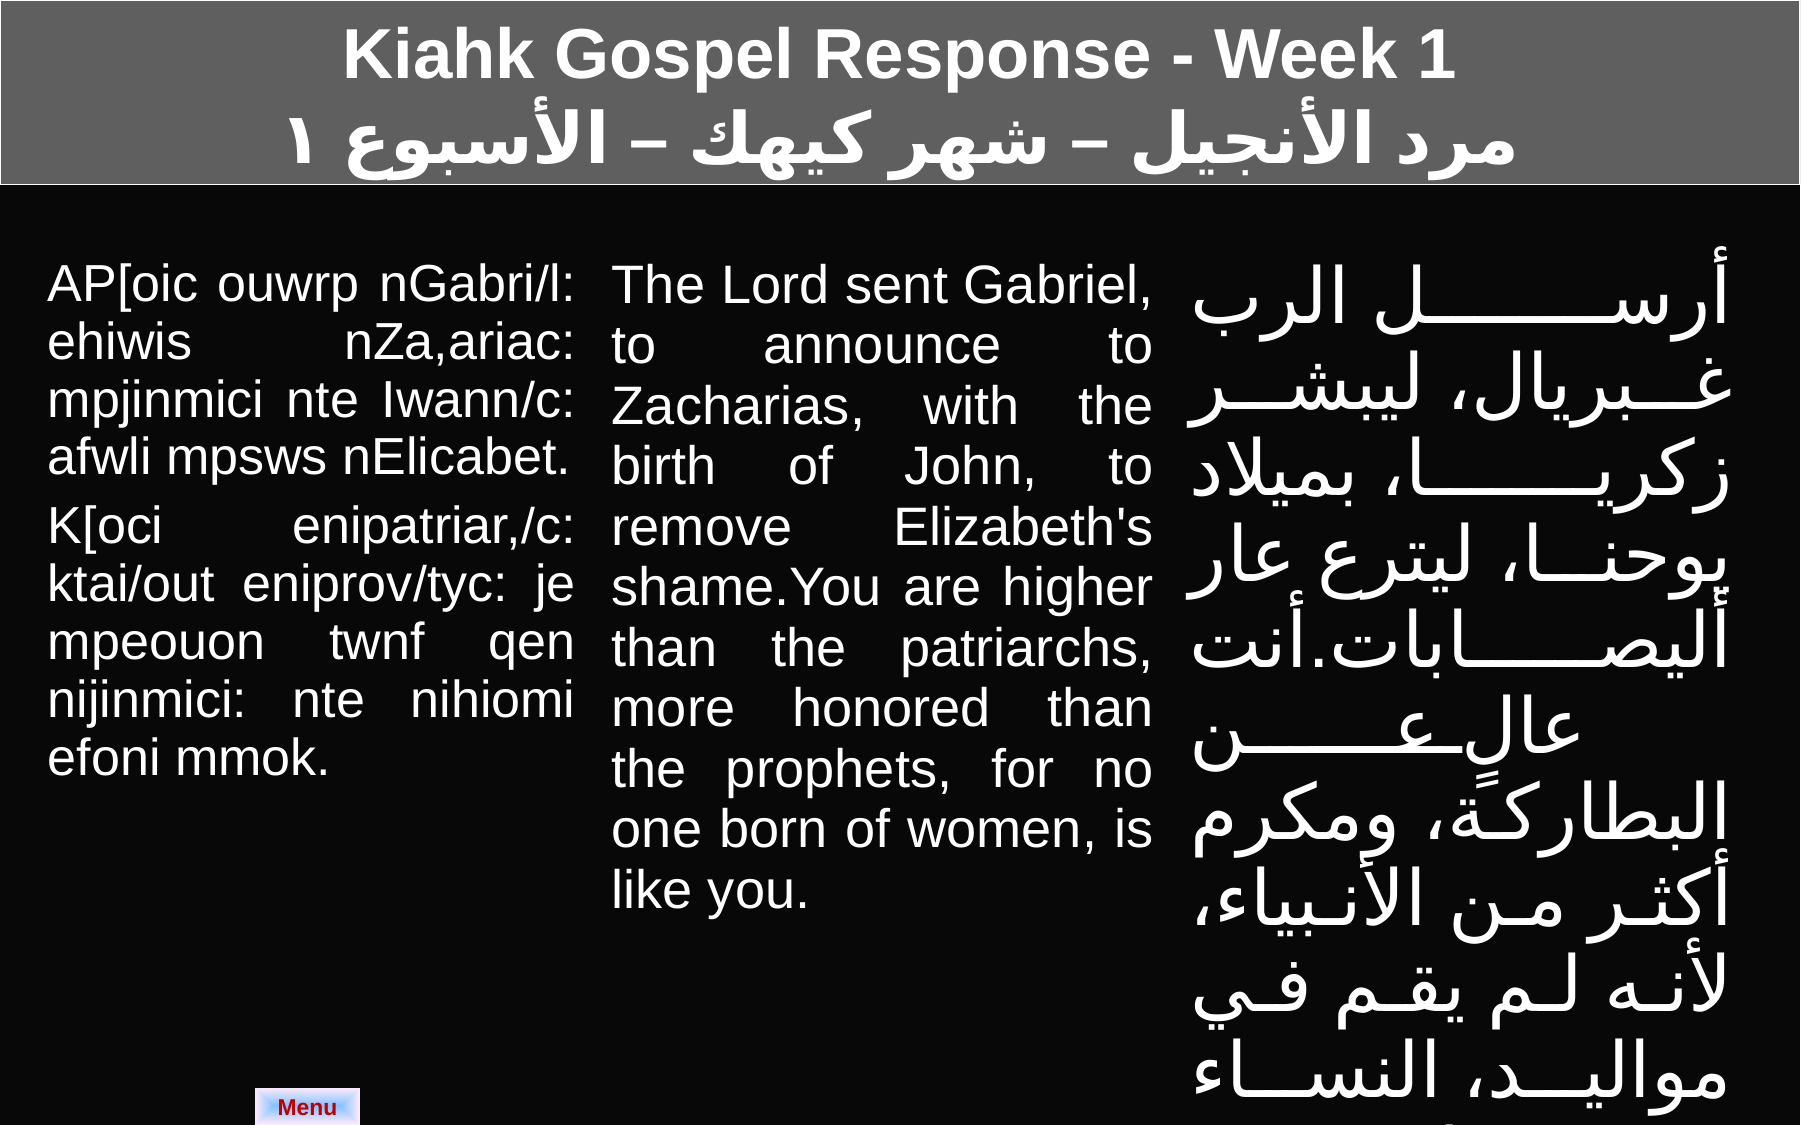

Kiahk Gospel Response - Week 1
مرد الأنجيل – شهر كيهك – الأسبوع ١
| AP[oic ouwrp nGabri/l: ehiwis nZa,ariac: mpjinmici nte Iwann/c: afwli mpsws nElicabet. K[oci enipatriar,/c: ktai/out eniprov/tyc: je mpeouon twnf qen nijinmici: nte nihiomi efoni mmok. | The Lord sent Gabriel, to announce to Zacharias, with the birth of John, to remove Elizabeth's shame.You are higher than the patriarchs, more honored than the prophets, for no one born of women, is like you. | أرسل الرب غبريال، ليبشر زكريا، بميلاد يوحنا، ليترع عار أليصابات.أنت عالٍ عن البطاركة، ومكرم أكثر من الأنبياء، لأنه لم يقم في مواليد، النساء من يشبهك. |
| --- | --- | --- |

Menu